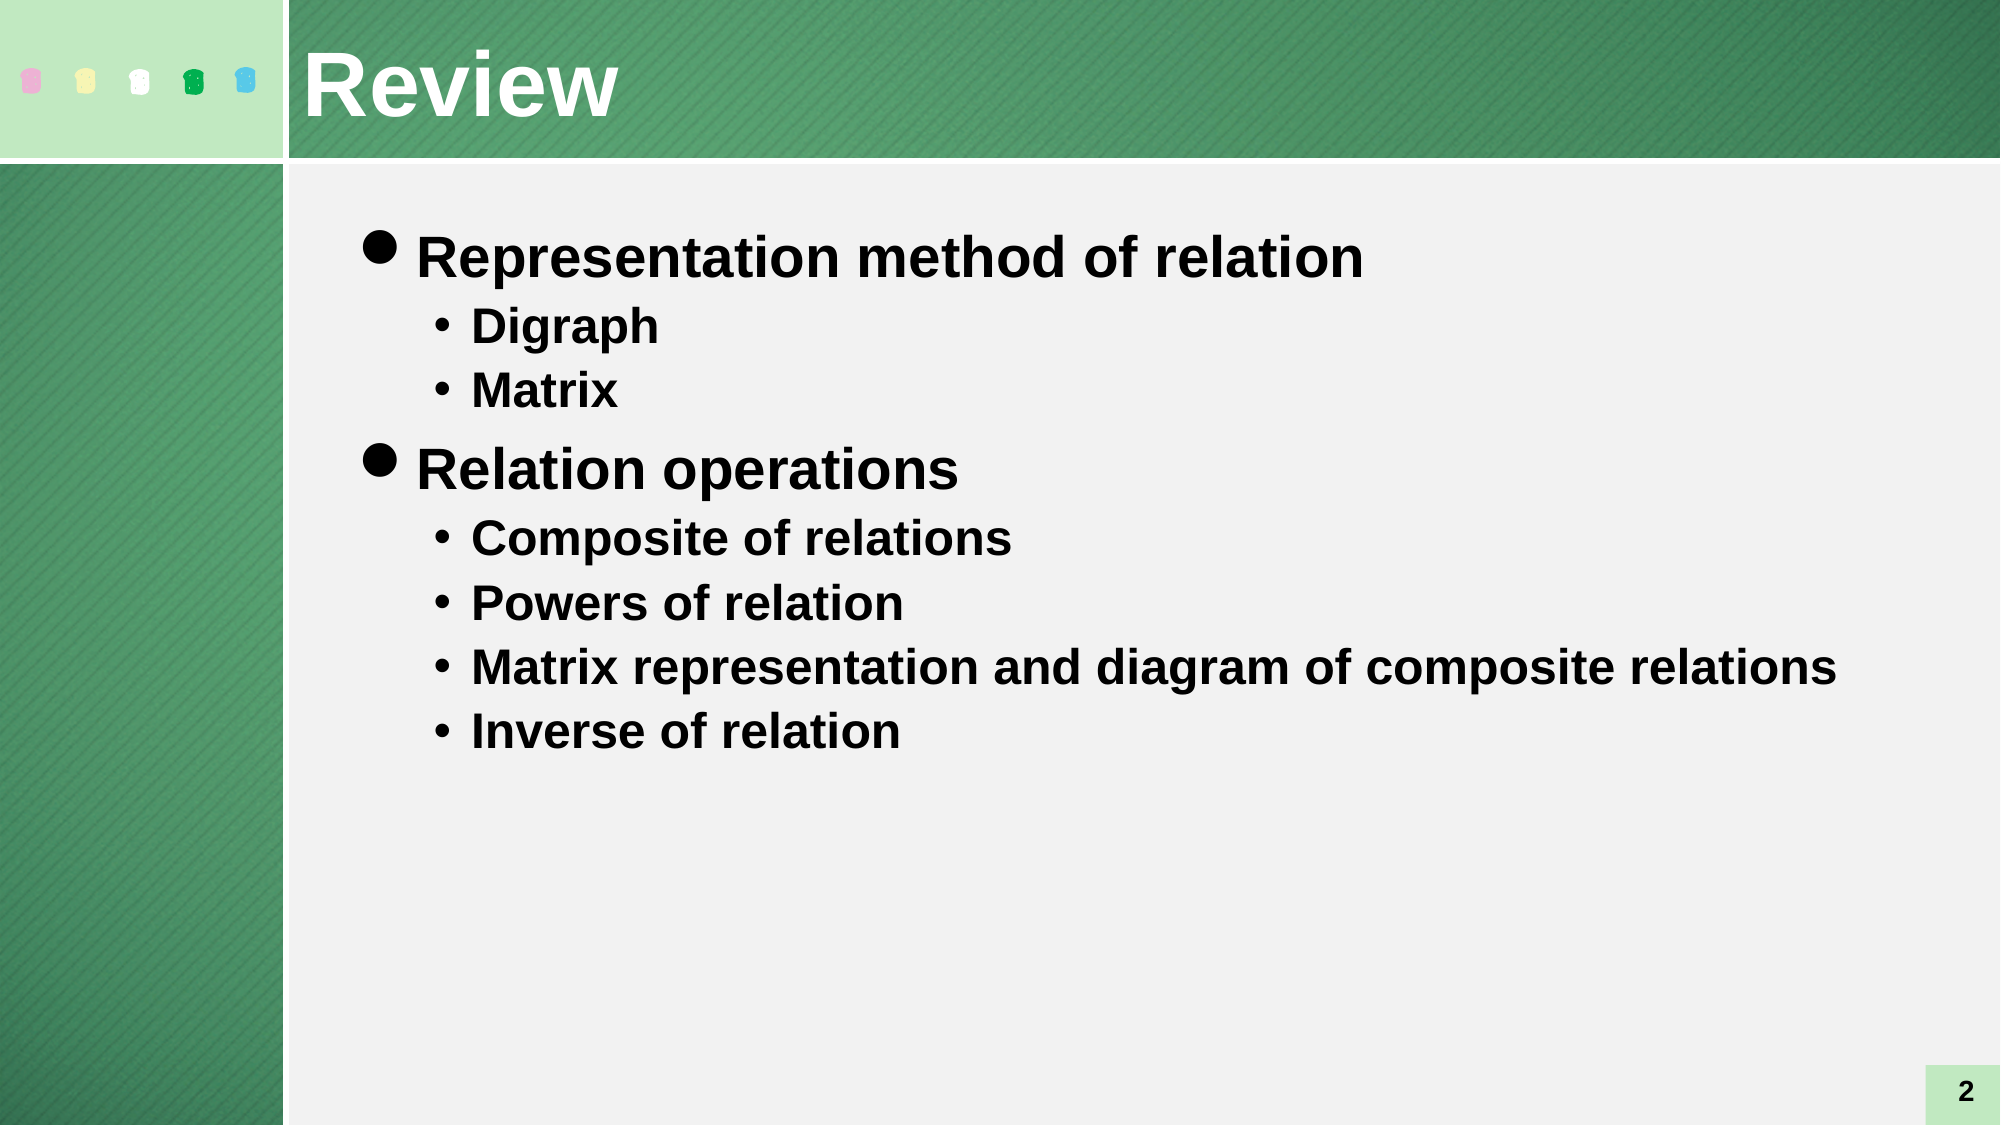

Review

Representation method of relation
Digraph
Matrix
Relation operations
Composite of relations
Powers of relation
Matrix representation and diagram of composite relations
Inverse of relation

2